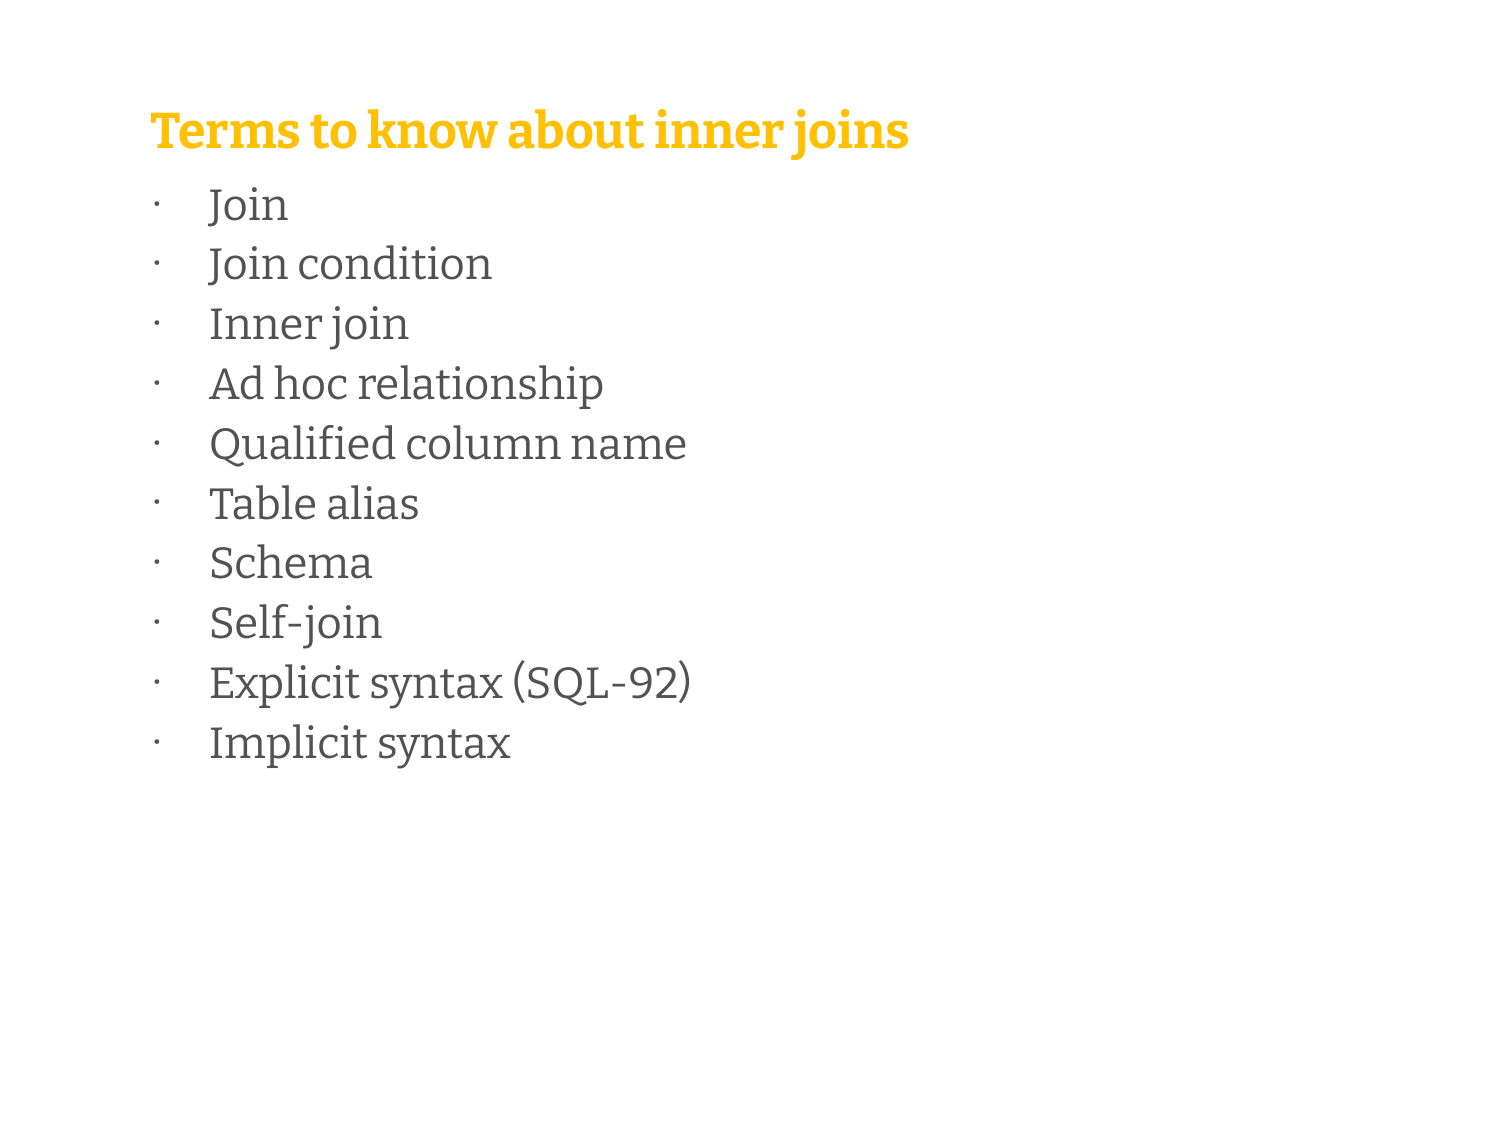

# Terms to know about inner joins
Join
Join condition
Inner join
Ad hoc relationship
Qualified column name
Table alias
Schema
Self-join
Explicit syntax (SQL-92)
Implicit syntax